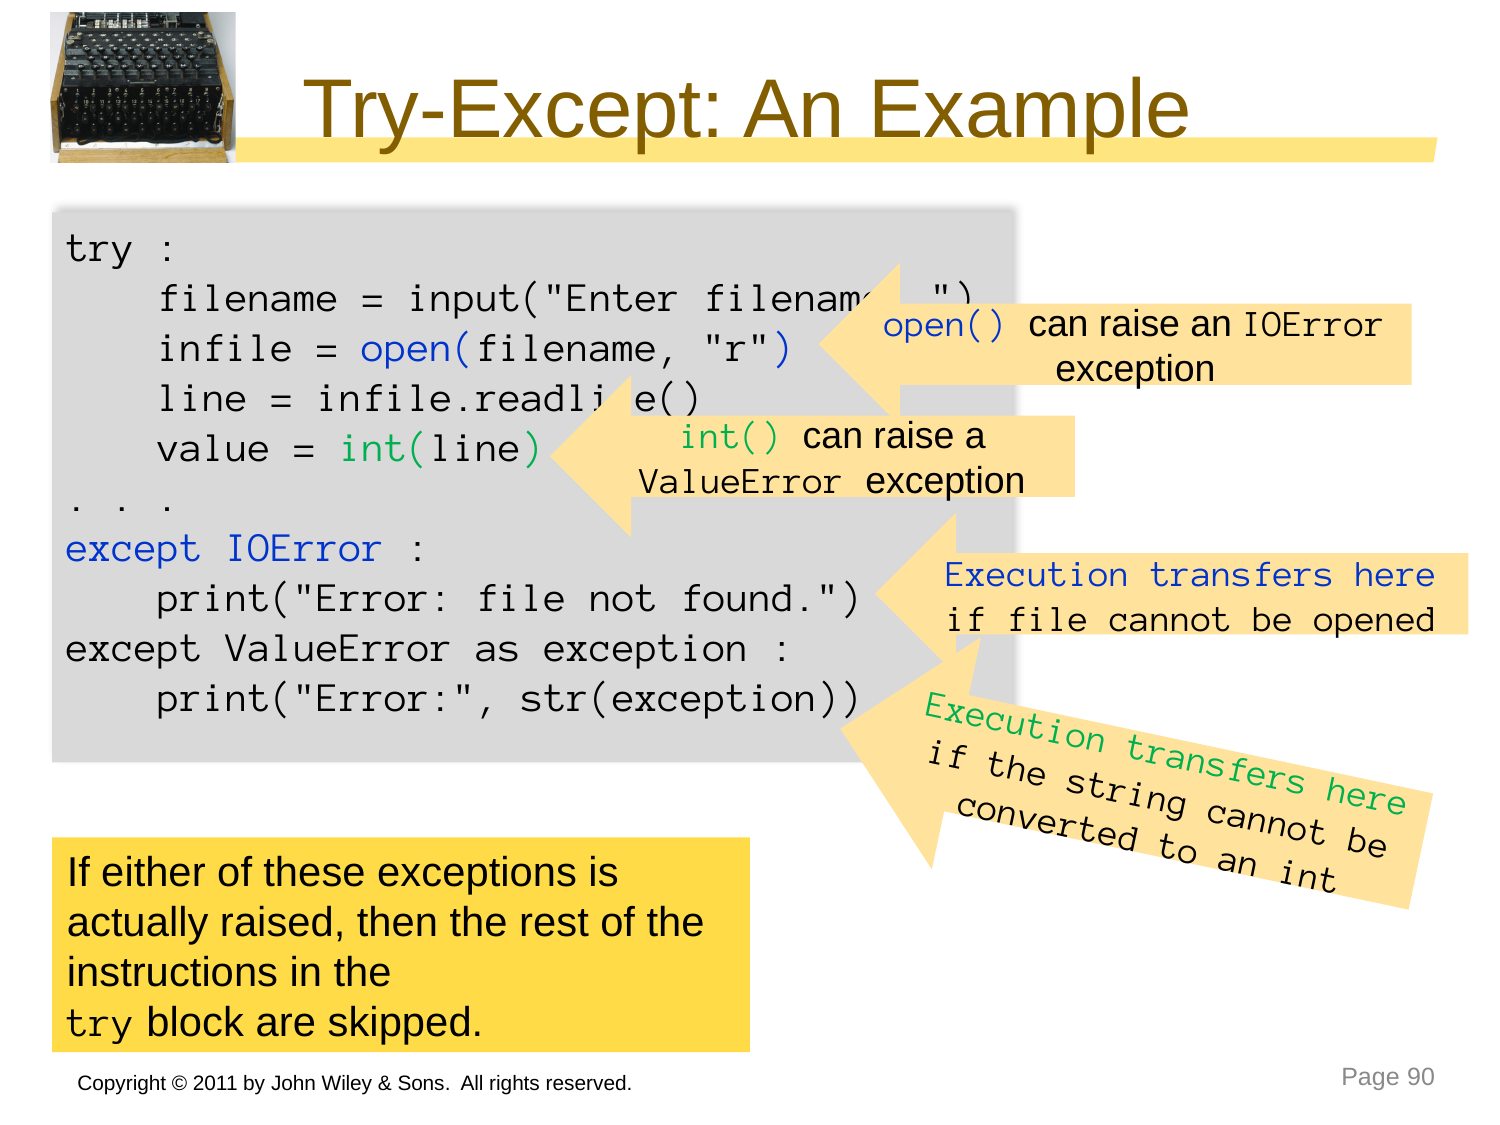

# Try-Except: An Example
try :
    filename = input("Enter filename: ")
    infile = open(filename, "r")
    line = infile.readline()
    value = int(line)
. . .
except IOError :
    print("Error: file not found.")
except ValueError as exception :
    print("Error:", str(exception))
open() can raise an IOError exception
int() can raise a ValueError exception
Execution transfers here if file cannot be opened
Execution transfers here if the string cannot be converted to an int
If either of these exceptions is actually raised, then the rest of the instructions in the
try block are skipped.

Copyright © 2011 by John Wiley & Sons.  All rights reserved.
Page 90